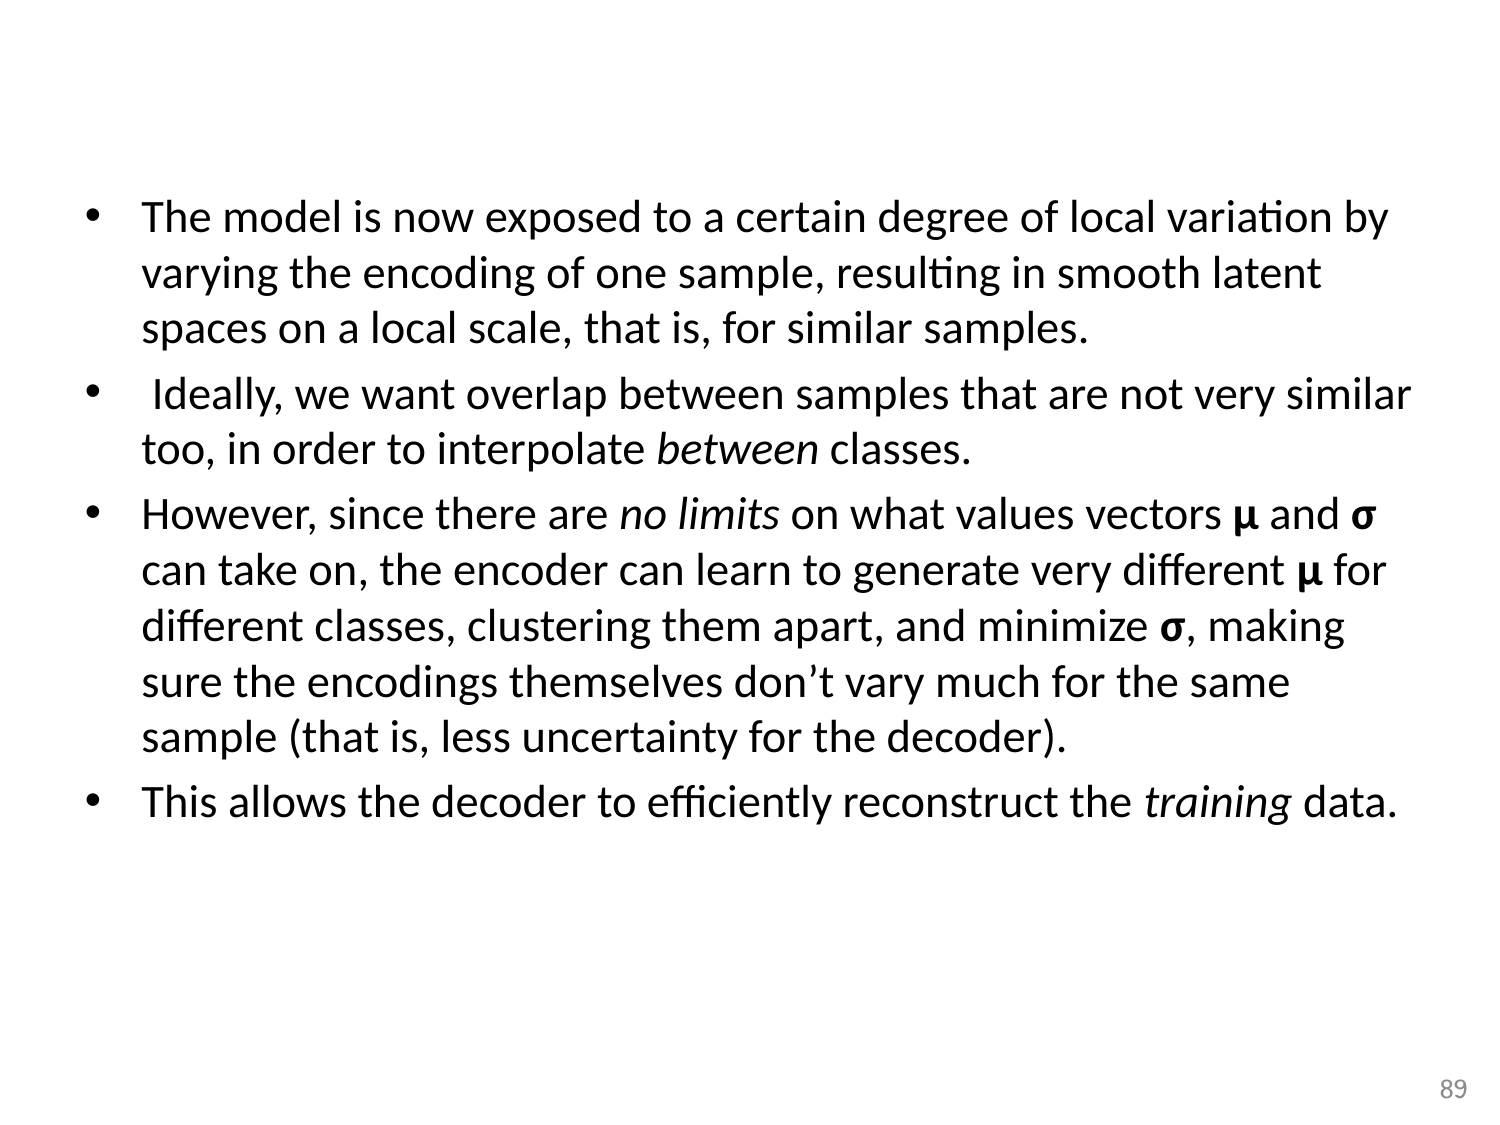

The model is now exposed to a certain degree of local variation by varying the encoding of one sample, resulting in smooth latent spaces on a local scale, that is, for similar samples.
 Ideally, we want overlap between samples that are not very similar too, in order to interpolate between classes.
However, since there are no limits on what values vectors μ and σ can take on, the encoder can learn to generate very different μ for different classes, clustering them apart, and minimize σ, making sure the encodings themselves don’t vary much for the same sample (that is, less uncertainty for the decoder).
This allows the decoder to efficiently reconstruct the training data.
89